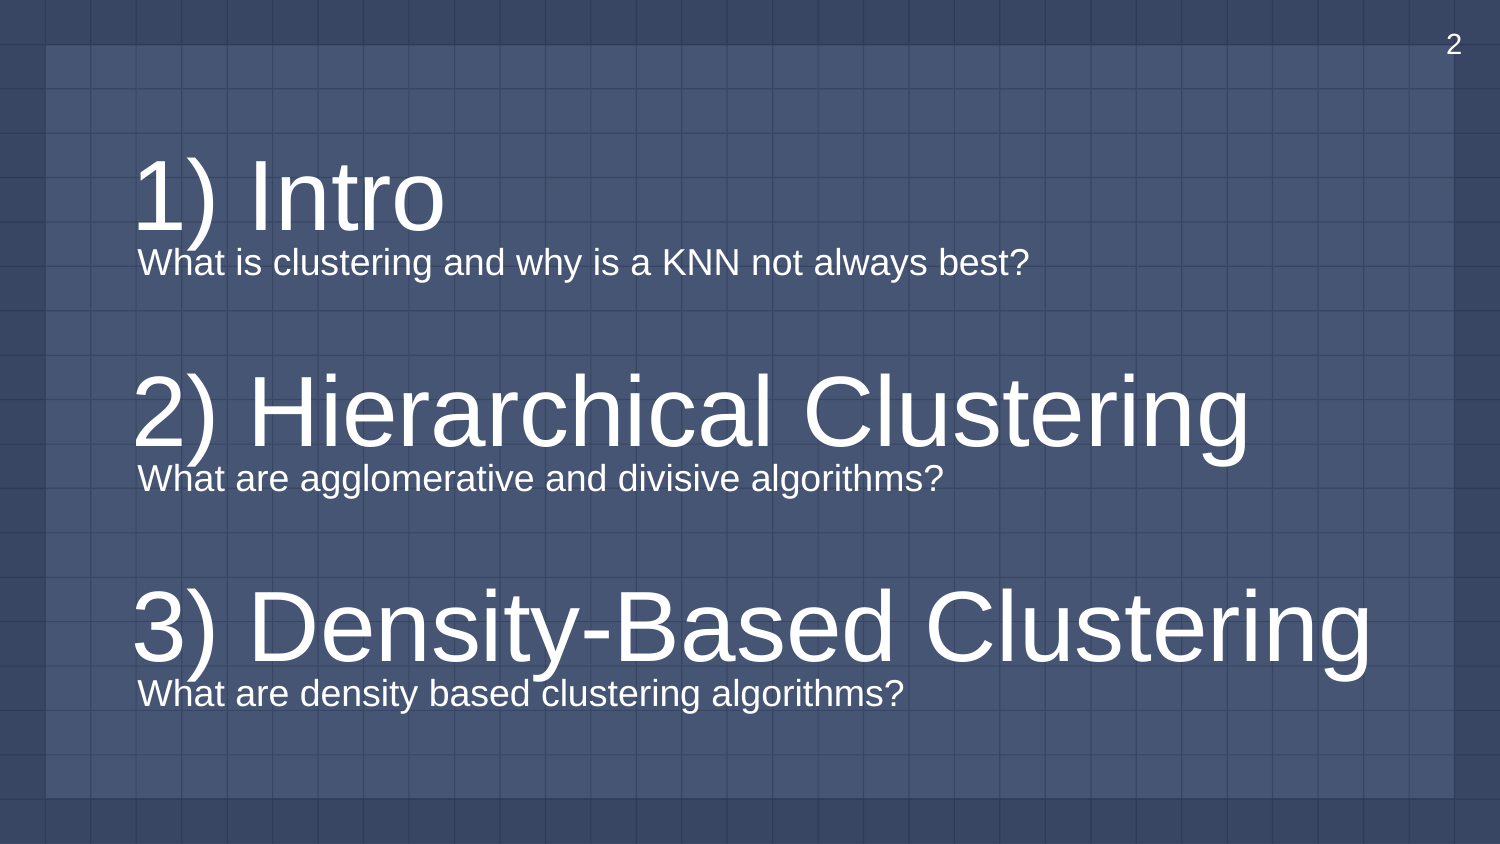

2
1) Intro
What is clustering and why is a KNN not always best?
2) Hierarchical Clustering
What are agglomerative and divisive algorithms?
3) Density-Based Clustering
What are density based clustering algorithms?